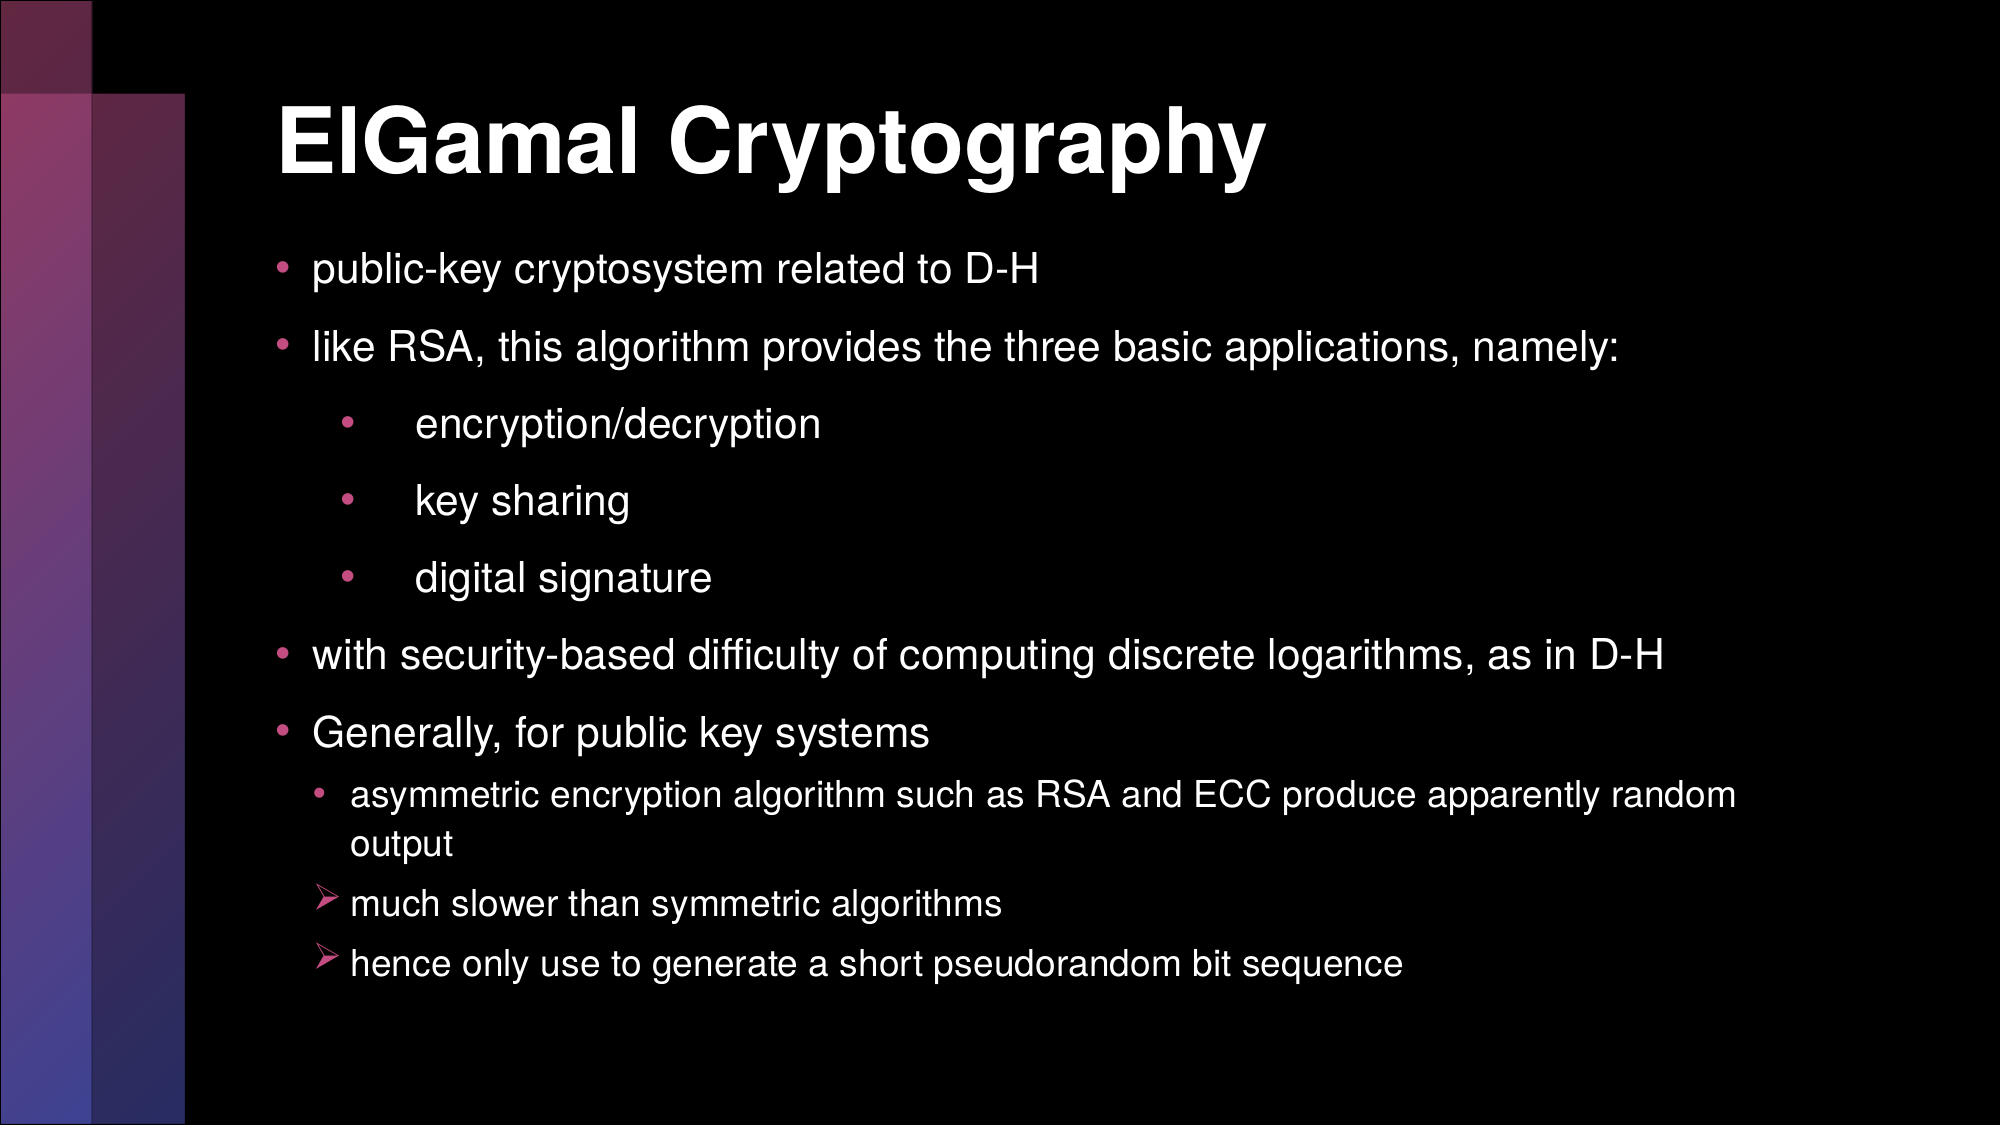

# ElGamal Cryptography
public-key cryptosystem related to D-H
like RSA, this algorithm provides the three basic applications, namely:
encryption/decryption
key sharing
digital signature
with security-based difficulty of computing discrete logarithms, as in D-H
Generally, for public key systems
asymmetric encryption algorithm such as RSA and ECC produce apparently random output
much slower than symmetric algorithms
hence only use to generate a short pseudorandom bit sequence